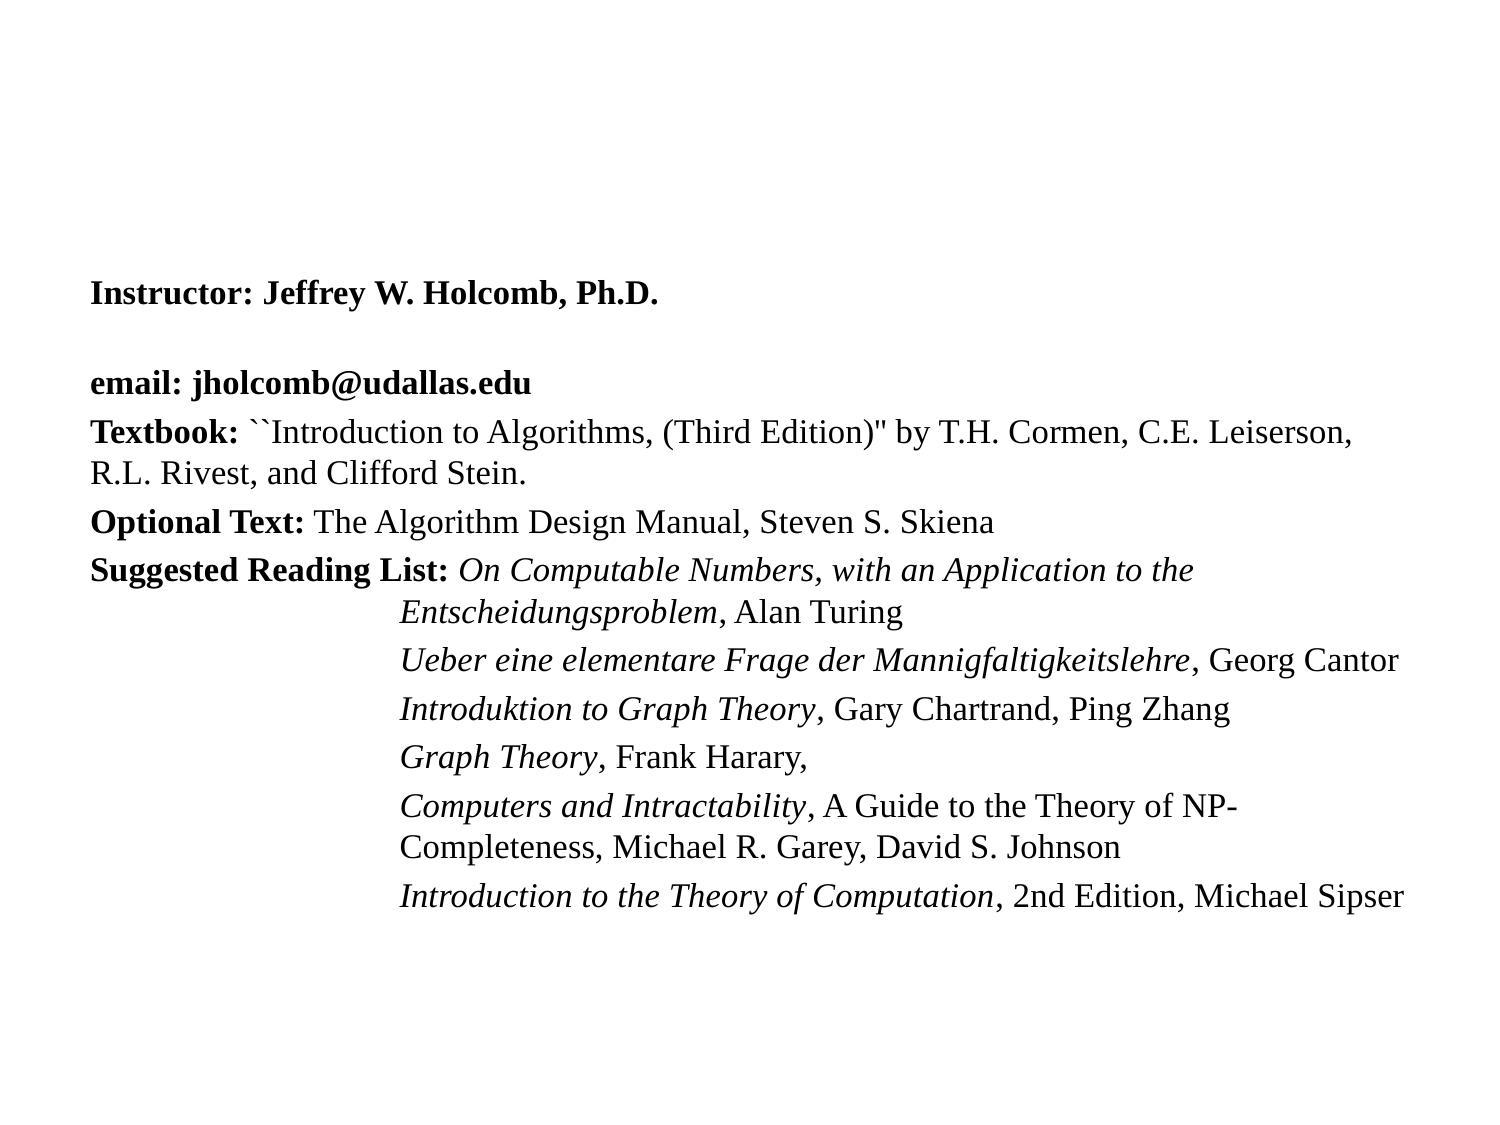

#
Instructor: Jeffrey W. Holcomb, Ph.D.
email: jholcomb@udallas.edu
Textbook: ``Introduction to Algorithms, (Third Edition)'' by T.H. Cormen, C.E. Leiserson, R.L. Rivest, and Clifford Stein.
Optional Text: The Algorithm Design Manual, Steven S. Skiena
Suggested Reading List: On Computable Numbers, with an Application to the Entscheidungsproblem, Alan Turing
	Ueber eine elementare Frage der Mannigfaltigkeitslehre, Georg Cantor
	Introduktion to Graph Theory, Gary Chartrand, Ping Zhang
	Graph Theory, Frank Harary,
	Computers and Intractability, A Guide to the Theory of NP-Completeness, Michael R. Garey, David S. Johnson
	Introduction to the Theory of Computation, 2nd Edition, Michael Sipser